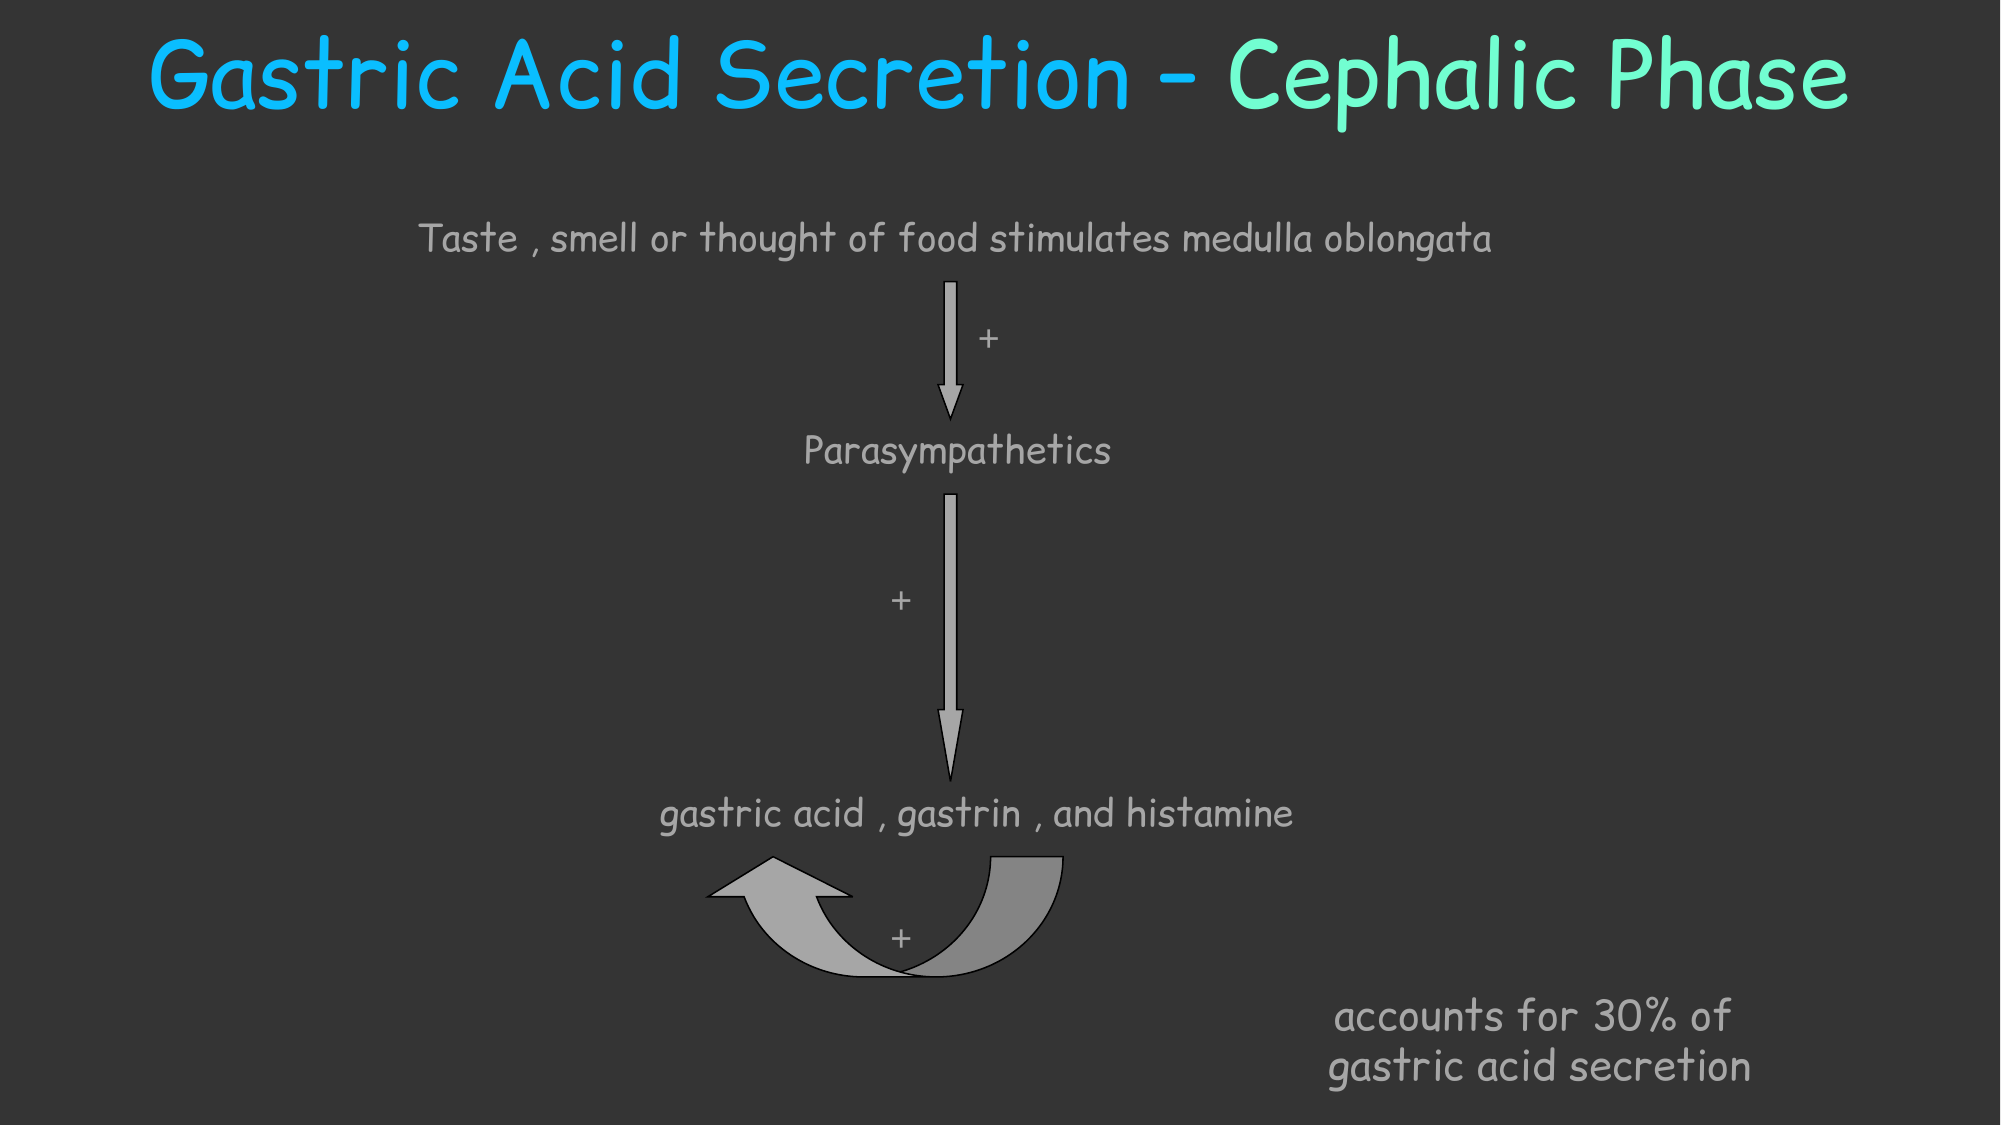

# Gastric Acid Secretion – Cephalic Phase
Taste , smell or thought of food stimulates medulla oblongata

+
Parasympathetics

+
gastric acid , gastrin , and histamine

+
accounts for 30% of
gastric acid secretion